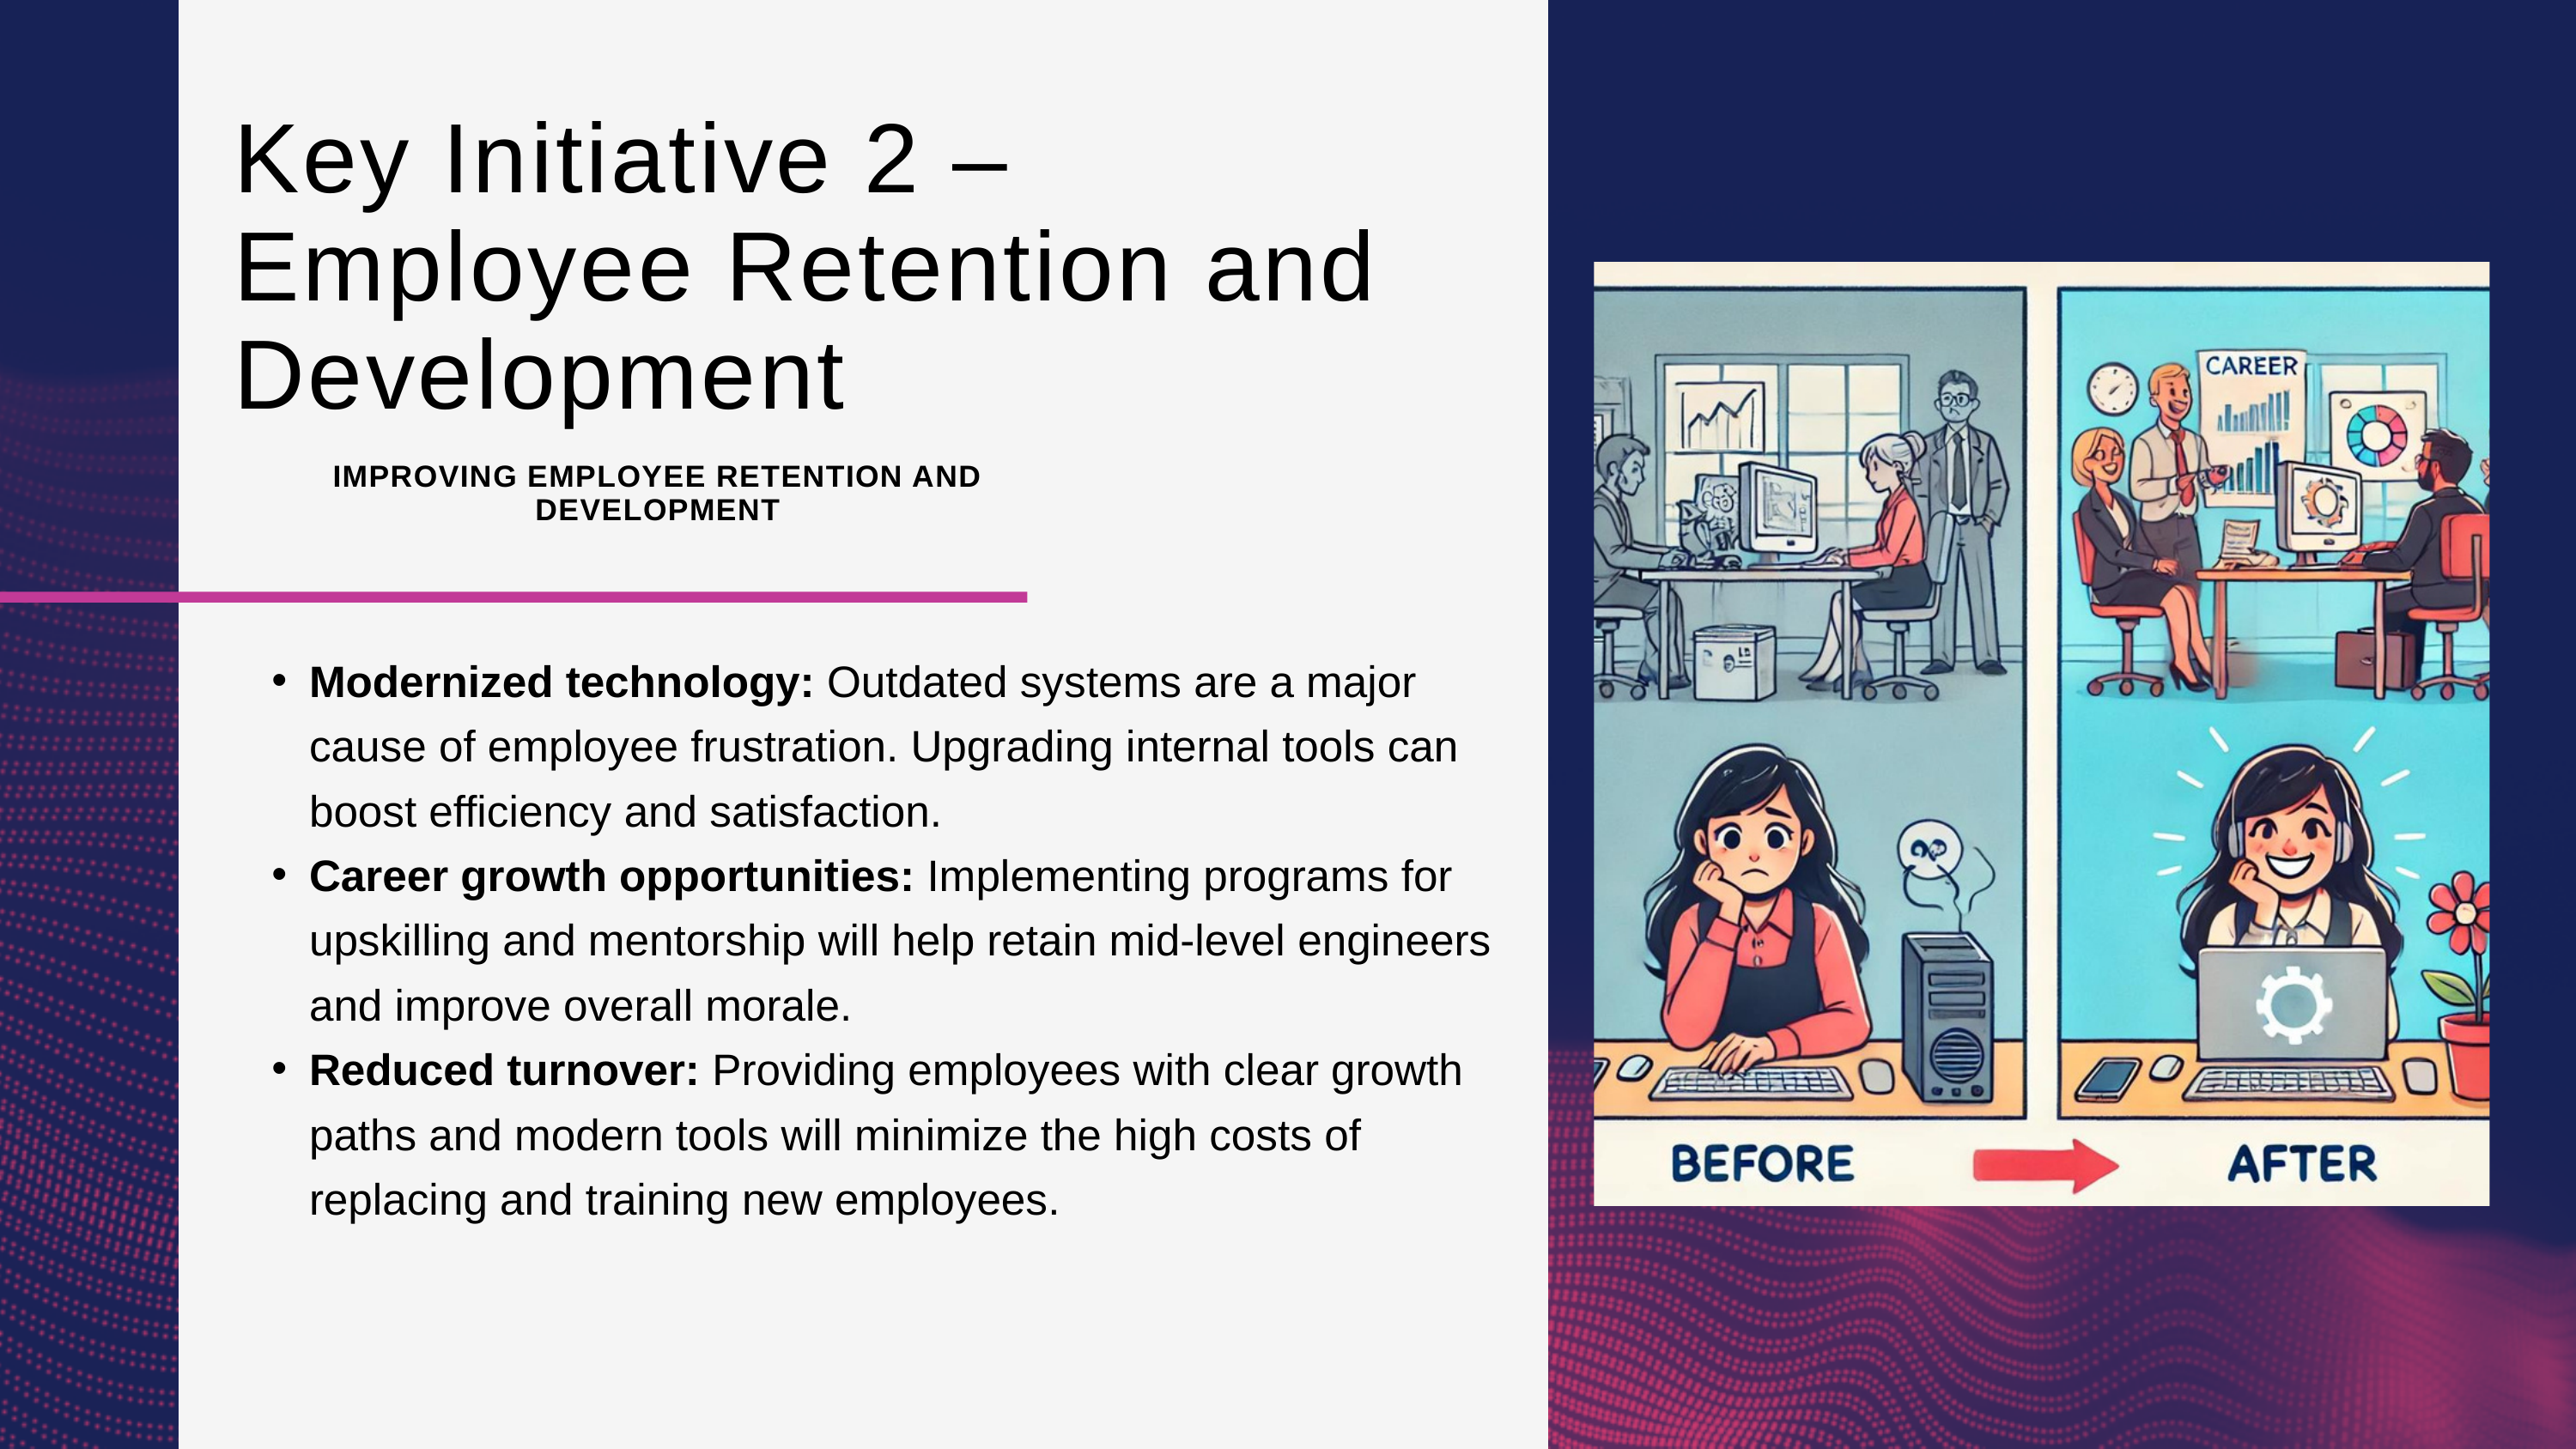

Key Initiative 2 – Employee Retention and Development

IMPROVING EMPLOYEE RETENTION AND DEVELOPMENT

Modernized technology: Outdated systems are a major cause of employee frustration. Upgrading internal tools can boost efficiency and satisfaction.
Career growth opportunities: Implementing programs for upskilling and mentorship will help retain mid-level engineers and improve overall morale.
Reduced turnover: Providing employees with clear growth paths and modern tools will minimize the high costs of replacing and training new employees.